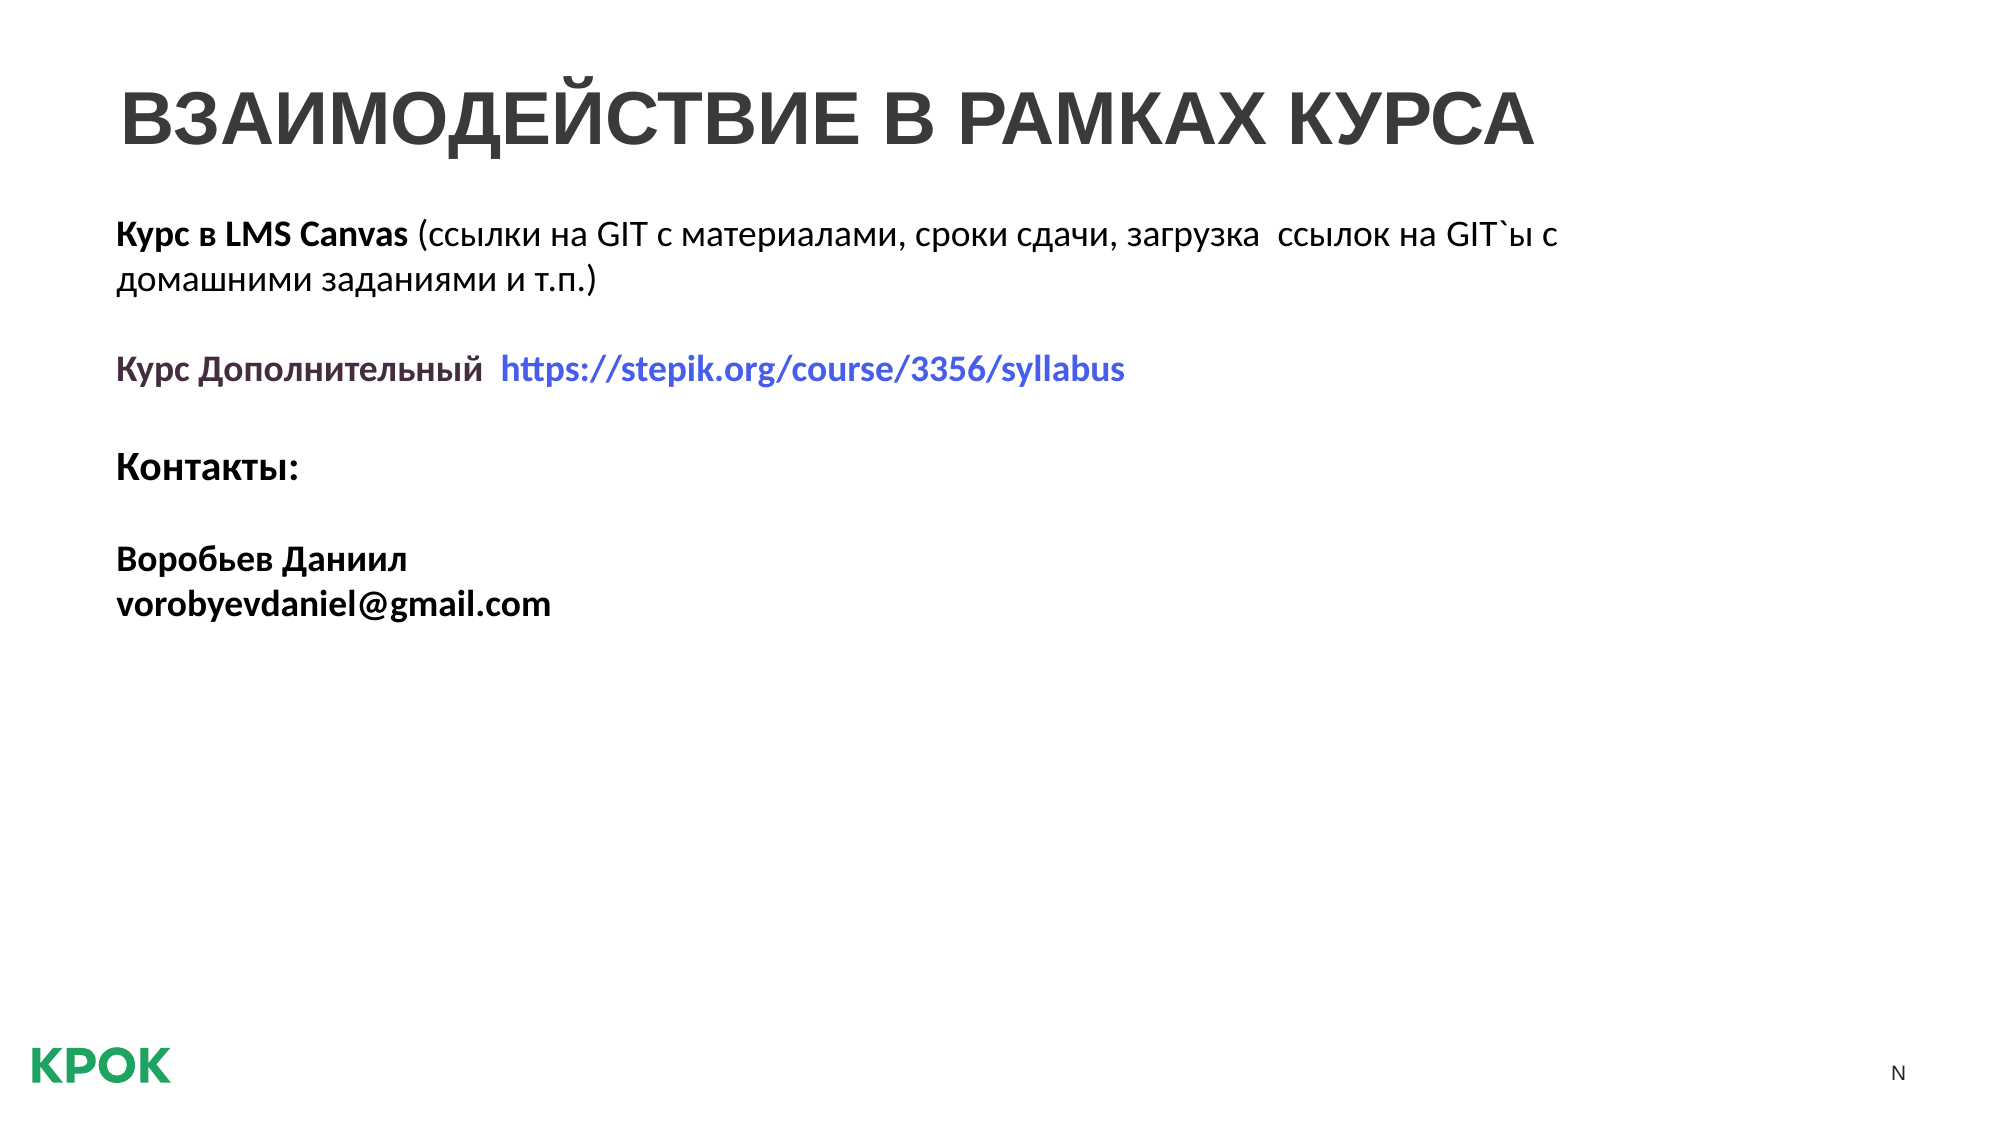

# ВЗАИМОДЕЙСТВИЕ В РАМКАХ КУРСА
Курс в LMS Canvas (ссылки на GIT с материалами, сроки сдачи, загрузка  ссылок на GIT`ы с домашними заданиями и т.п.)

Курс Дополнительный  https://stepik.org/course/3356/syllabus

Контакты:

Воробьев Даниил
vorobyevdaniel@gmail.com

N